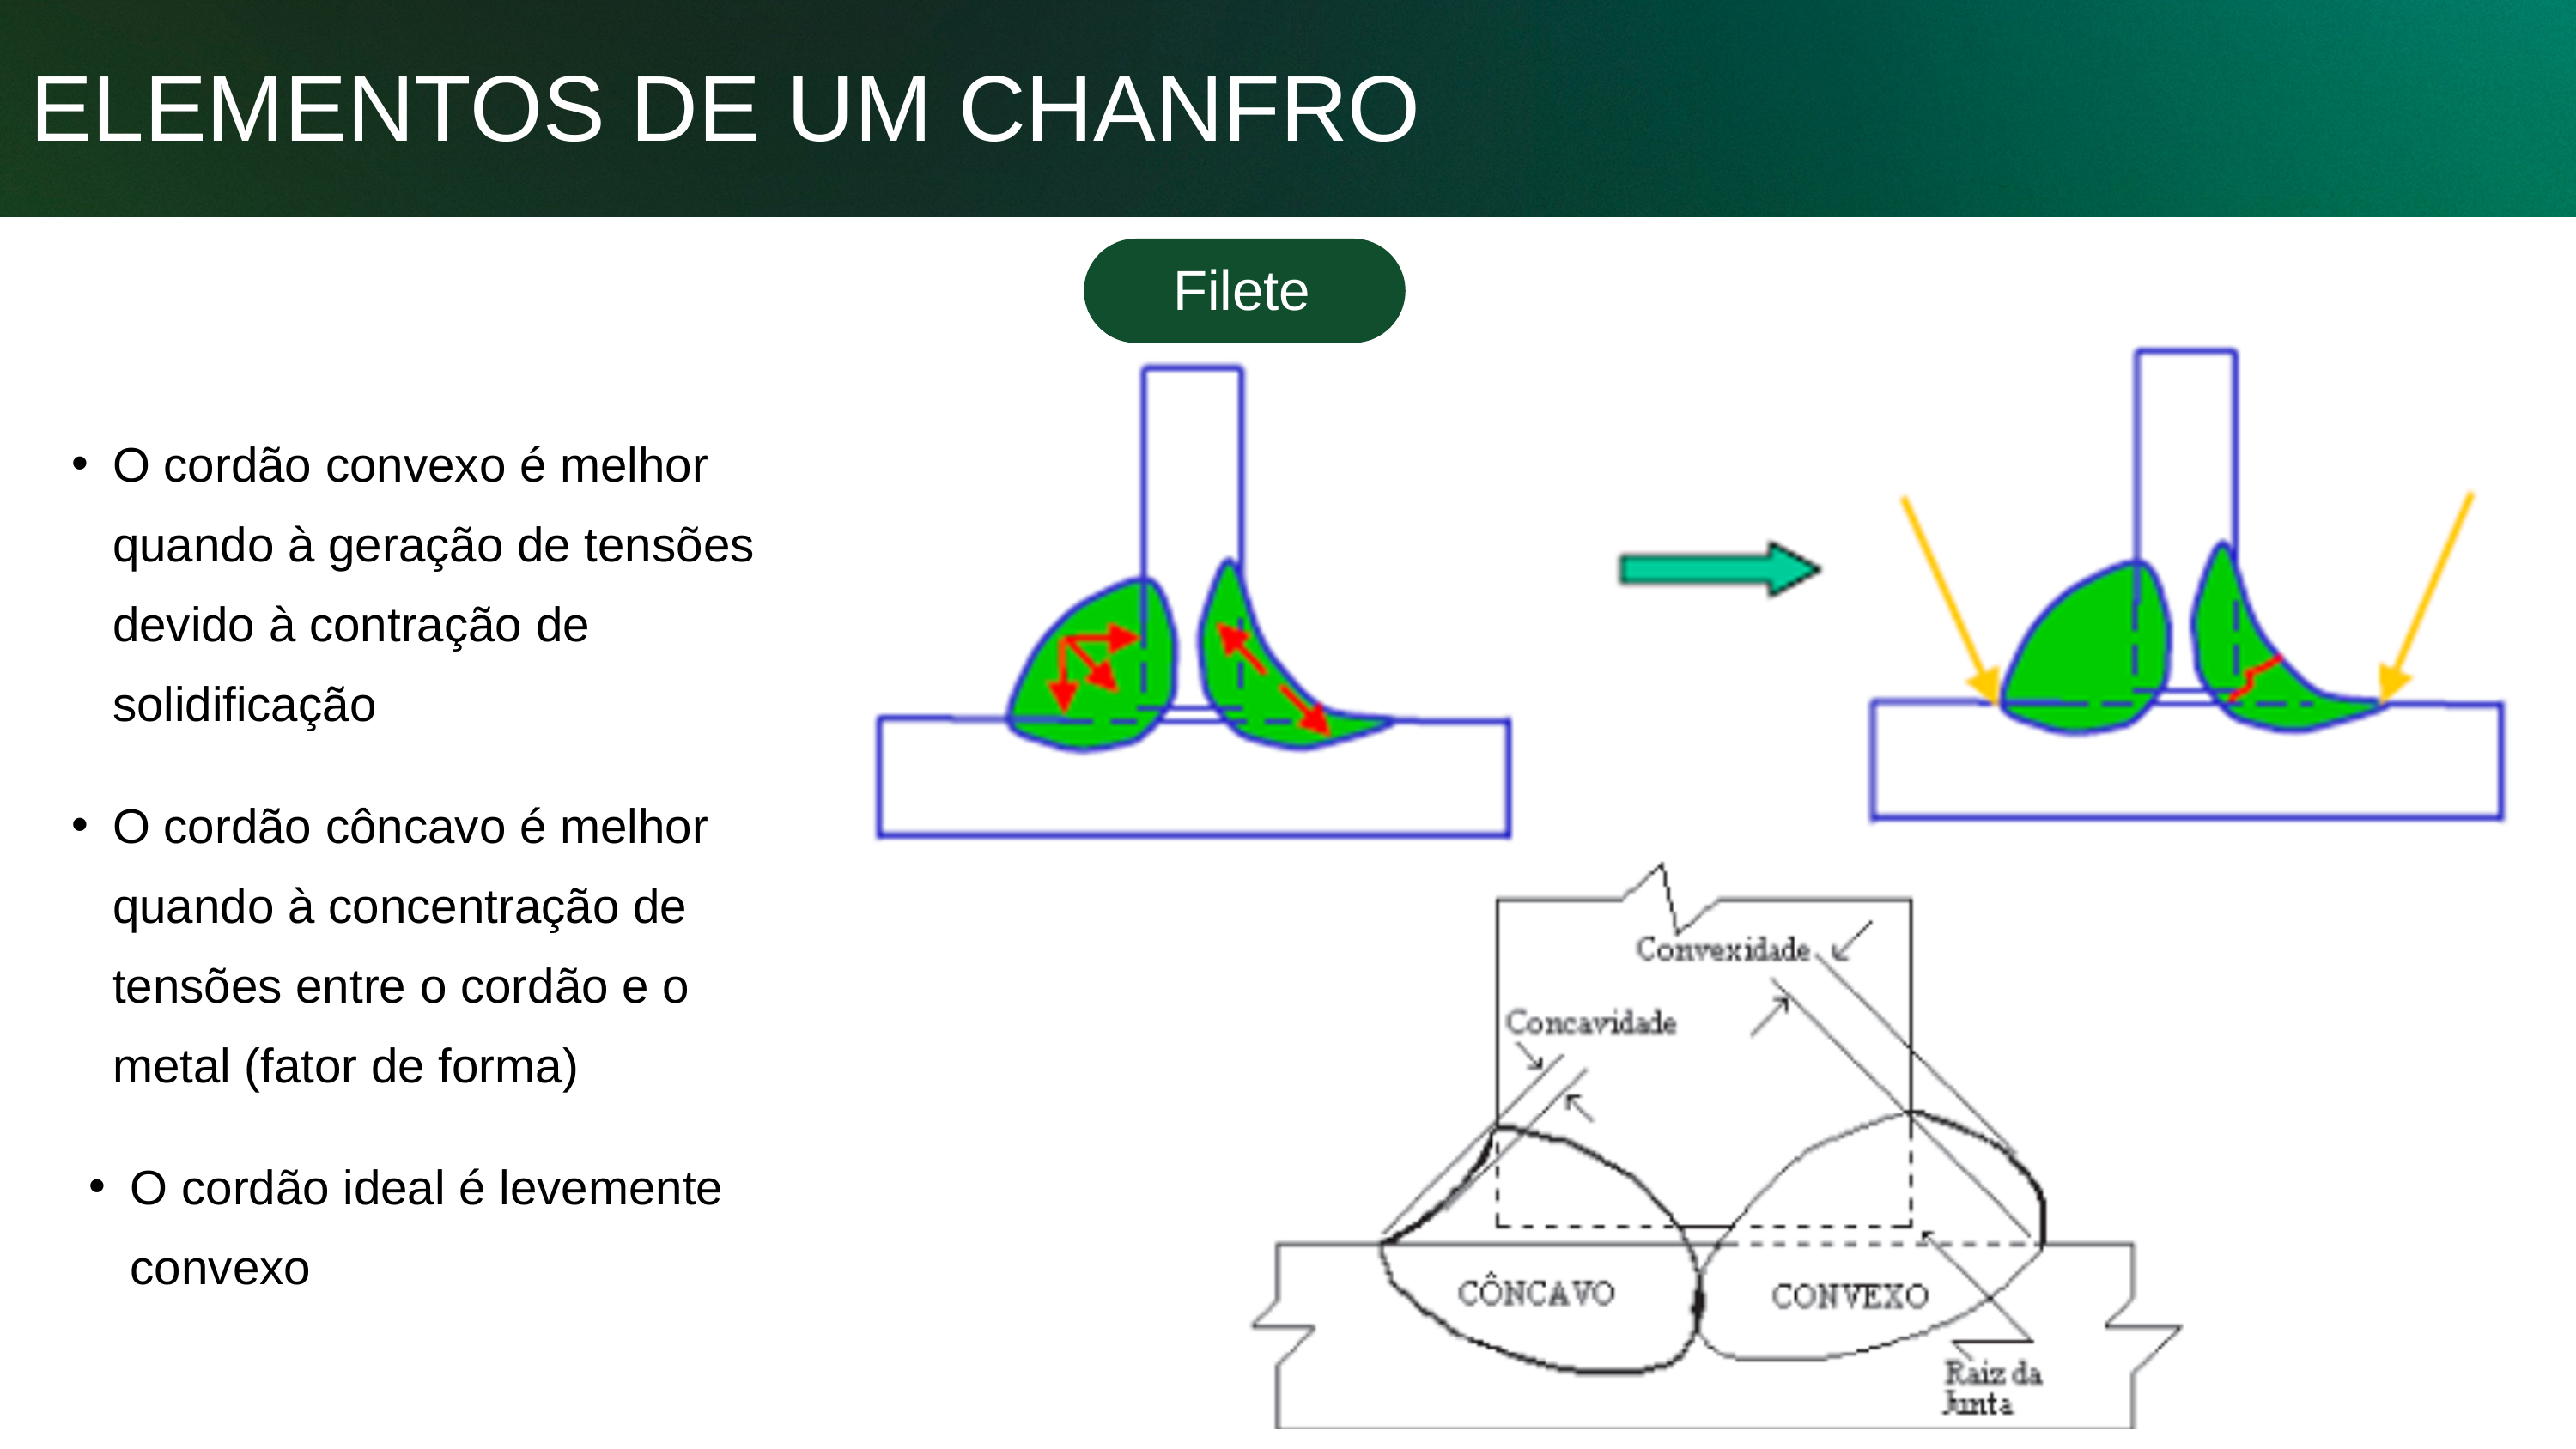

ELEMENTOS DE UM CHANFRO

Filete

O cordão convexo é melhor quando à geração de tensões devido à contração de solidificação
O cordão côncavo é melhor quando à concentração de tensões entre o cordão e o metal (fator de forma)
O cordão ideal é levemente convexo